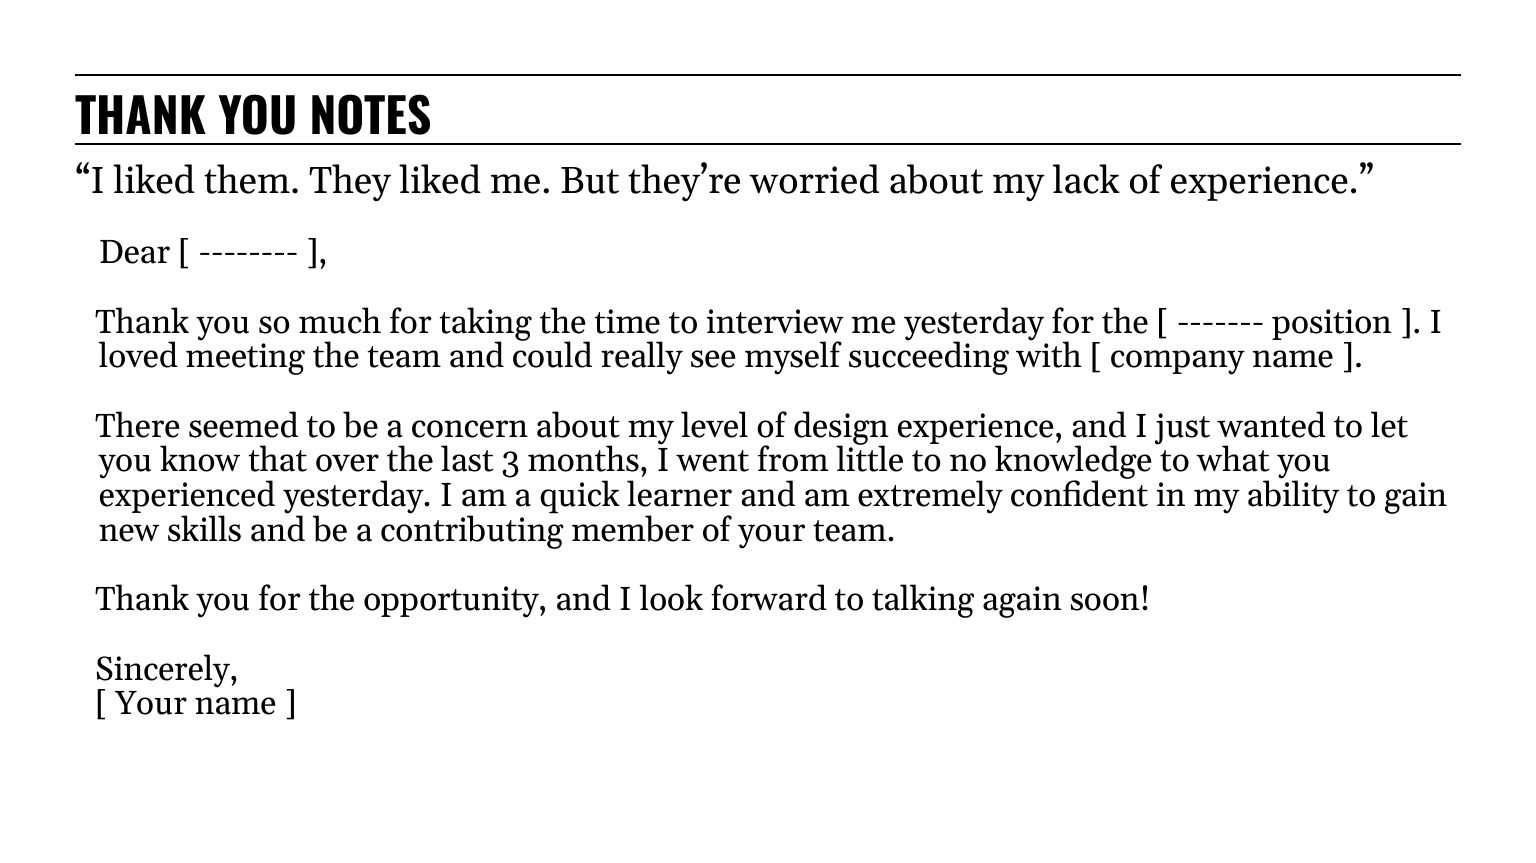

THANK YOU NOTES

“I liked them. They liked me. But they’re worried about my lack of experience.”
Dear [ -------- ],

Thank you so much for taking the time to interview me yesterday for the [ ------- position ]. I loved meeting the team and could really see myself succeeding with [ company name ].

There seemed to be a concern about my level of design experience, and I just wanted to let you know that over the last 3 months, I went from little to no knowledge to what you experienced yesterday. I am a quick learner and am extremely confident in my ability to gain new skills and be a contributing member of your team.

Thank you for the opportunity, and I look forward to talking again soon!

Sincerely,
[ Your name ]